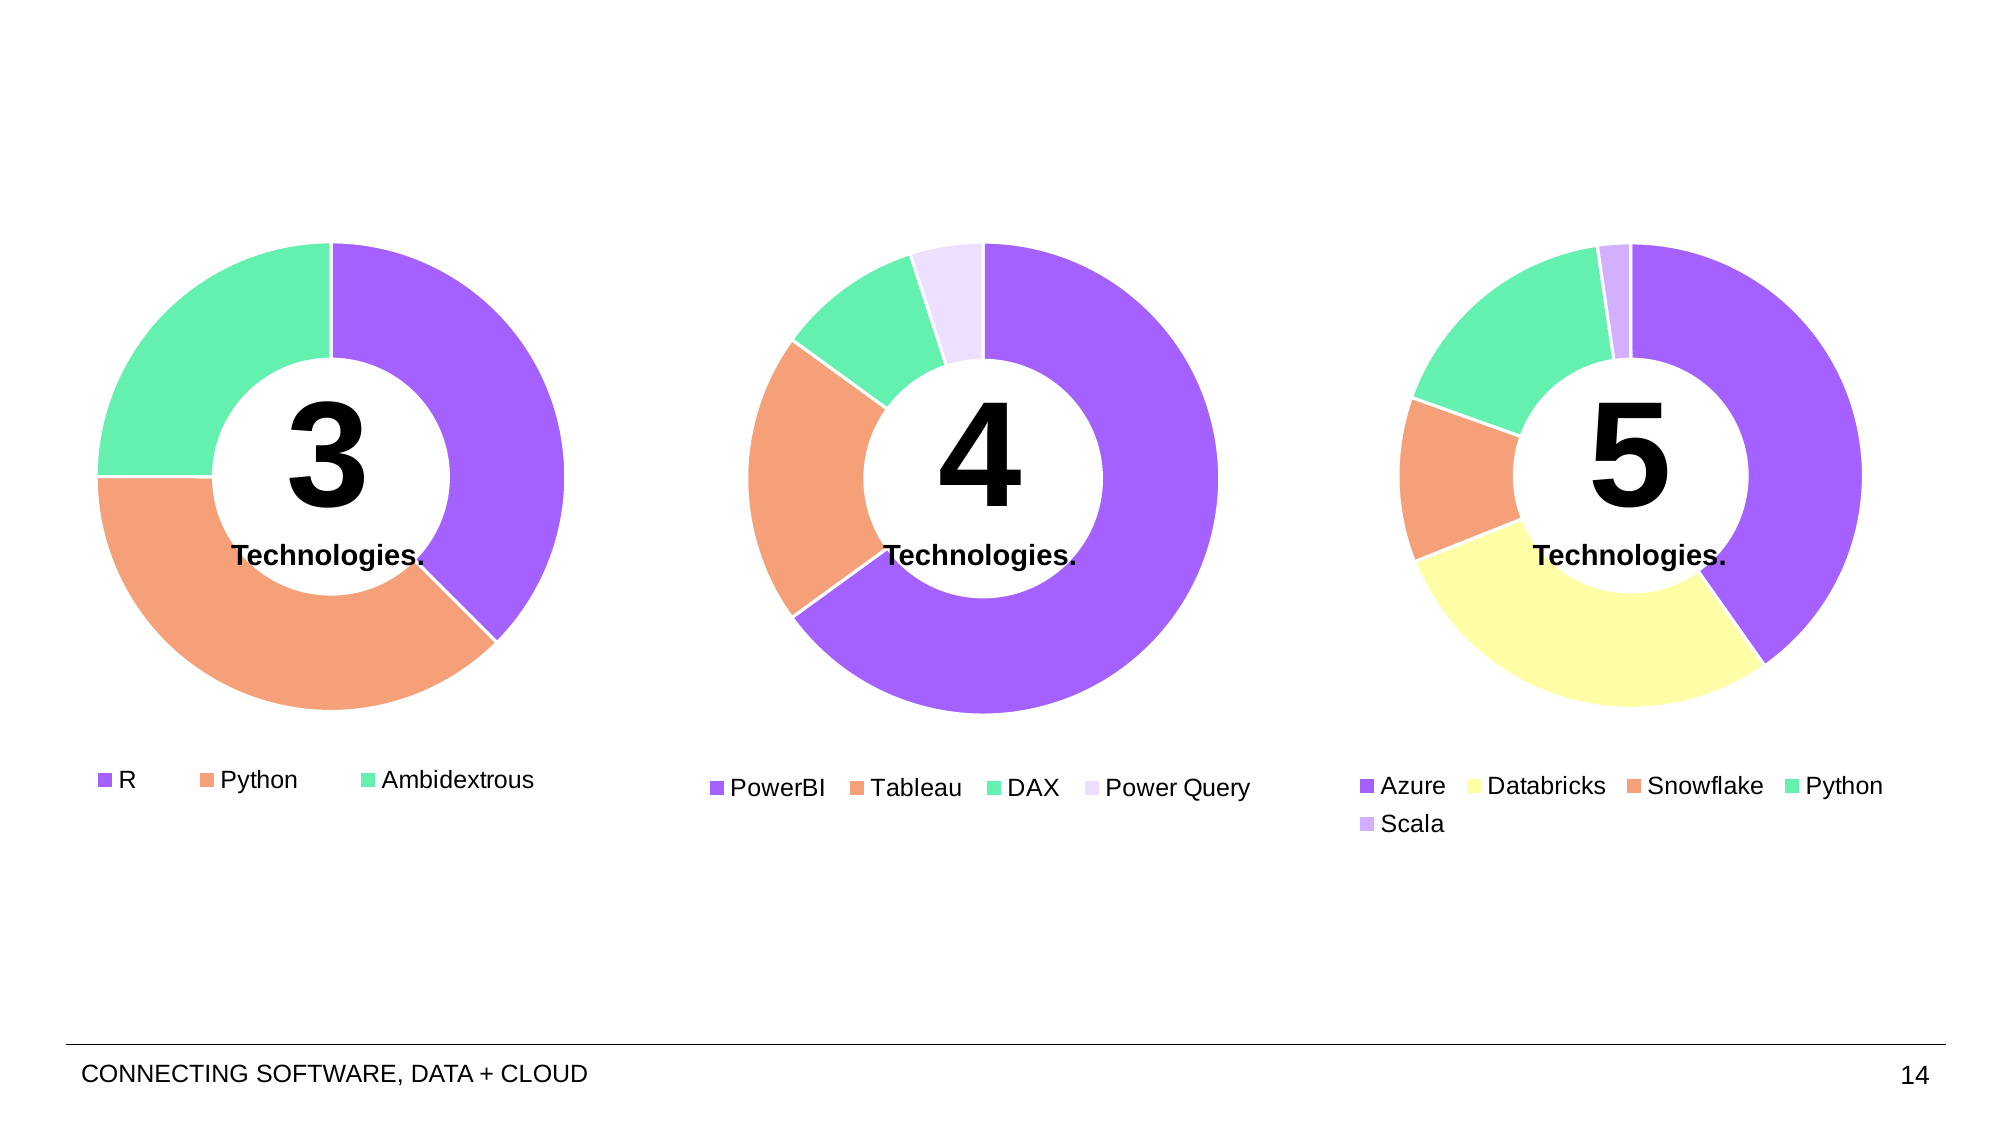

### Chart

| Category | Sales |
|---|---|
| Azure | 35.0 |
| Databricks | 25.0 |
| Snowflake | 10.0 |
| Python | 15.0 |
| Scala | 2.0 |
5
Technologies.

### Chart

| Category | Sales |
|---|---|
| R | 15.0 |
| Python | 15.0 |
| Ambidextrous | 10.0 |
3
Technologies.

### Chart

| Category | Sales |
|---|---|
| PowerBI | 13.0 |
| Tableau | 4.0 |
| DAX | 2.0 |
| Power Query | 1.0 |
4
Technologies.
CONNECTING SOFTWARE, DATA + CLOUD
14